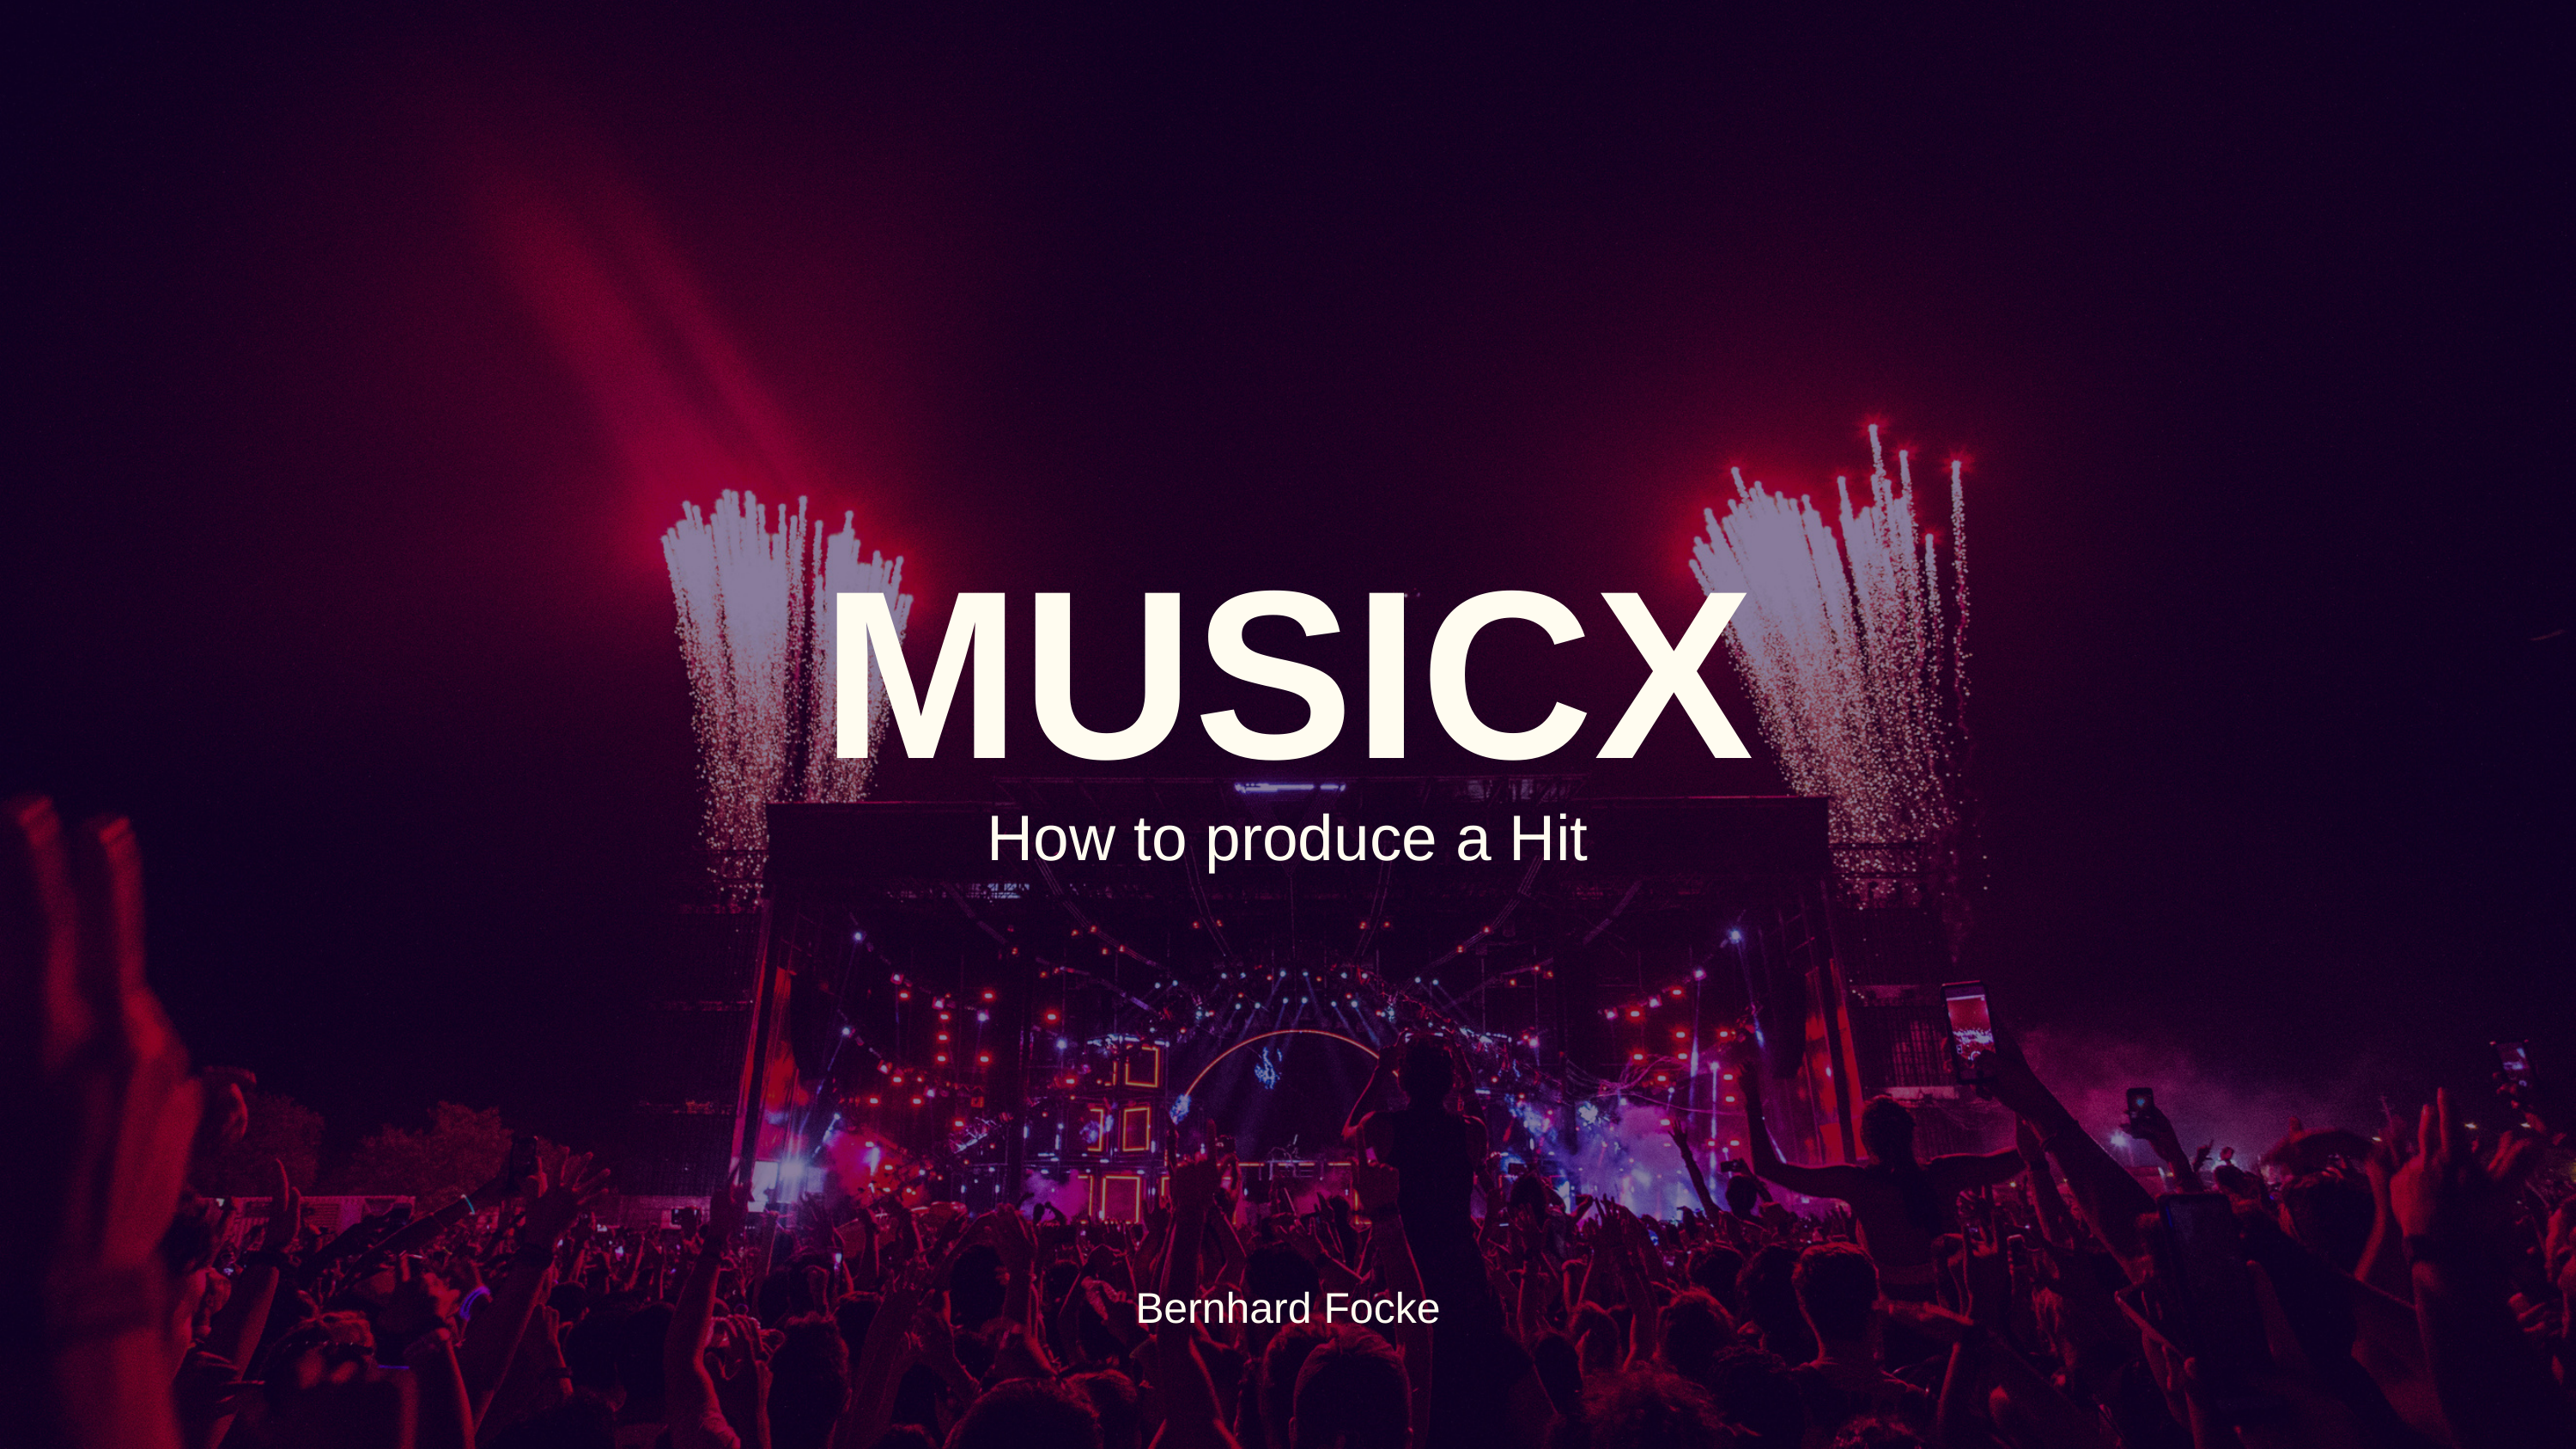

MUSICX
How to produce a Hit
Bernhard Focke